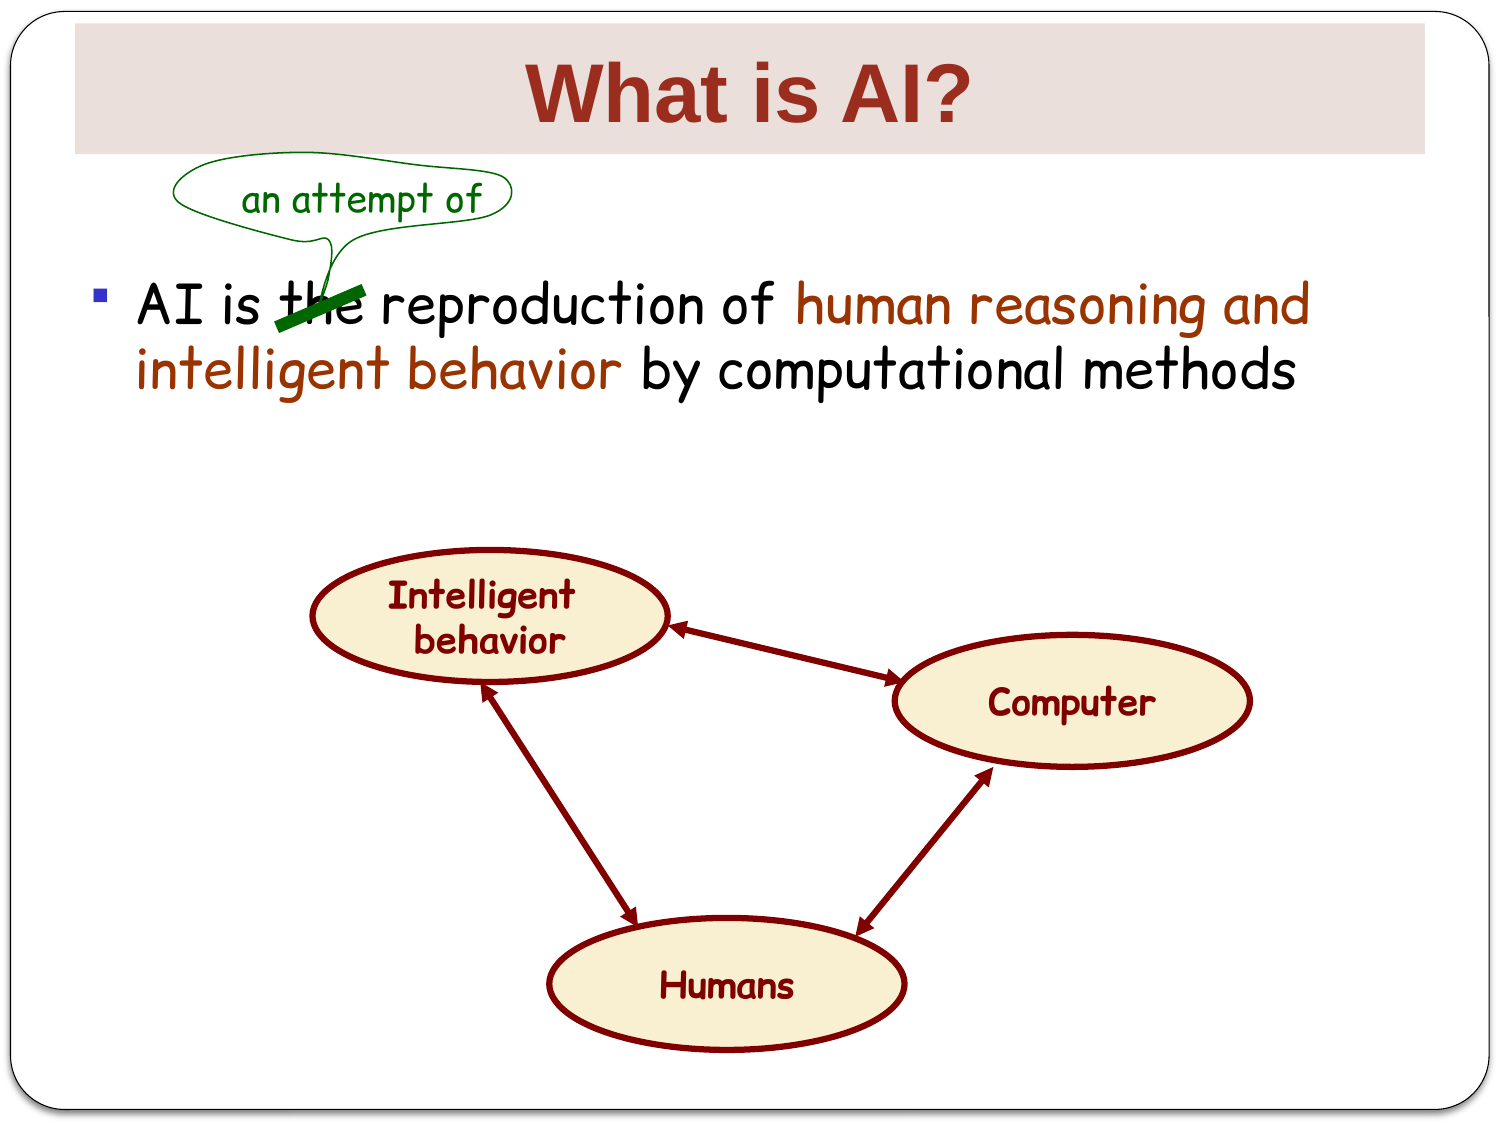

# What is AI?

an attempt of

AI is the reproduction of human reasoning and intelligent behavior by computational methods
Intelligent
behavior

Computer

Humans
14